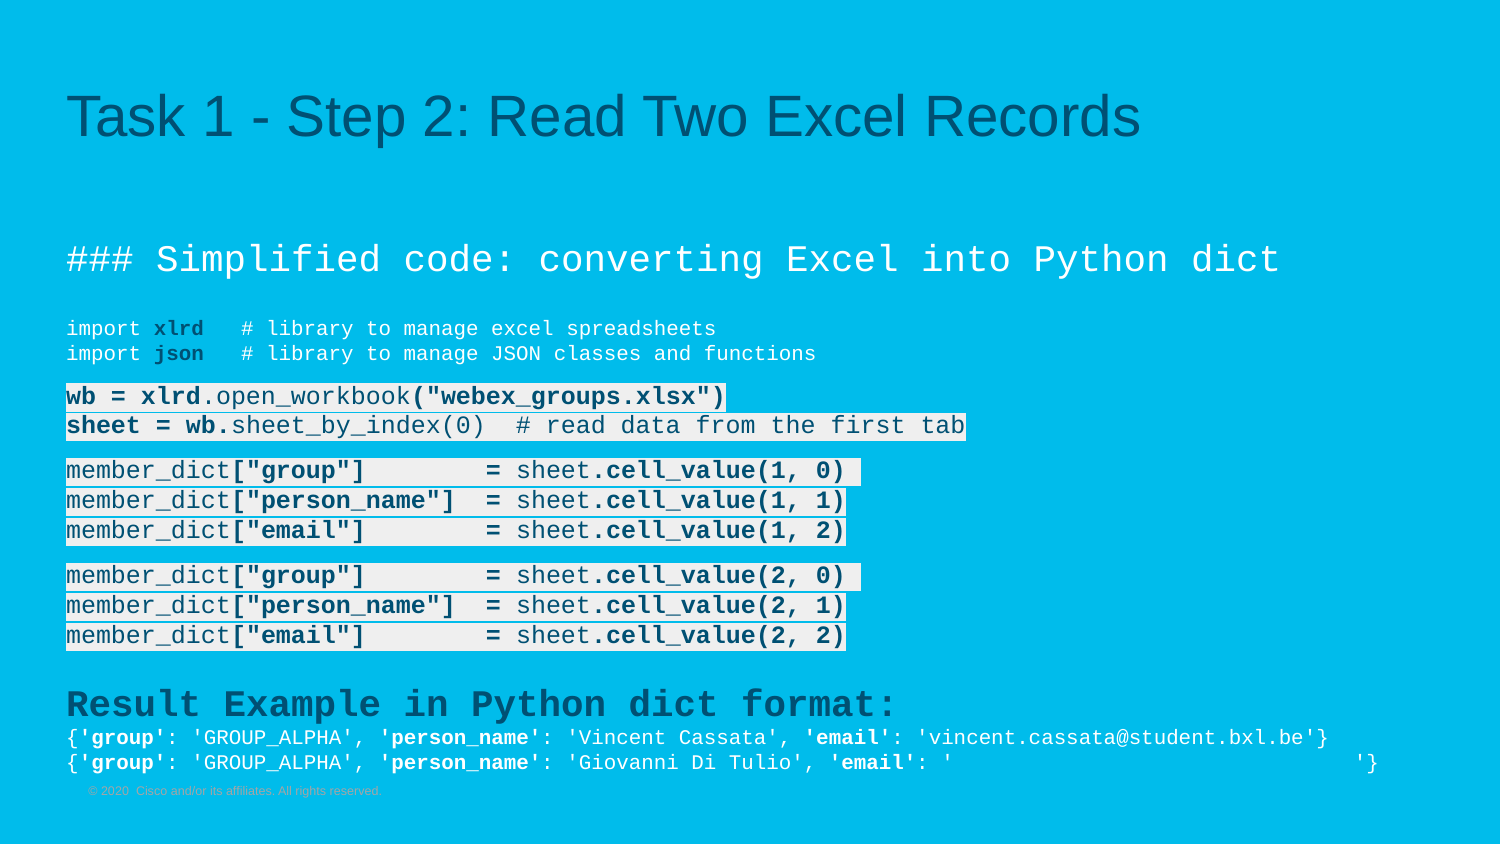

# Task 1 - Step 2: Read Two Excel Records
### Simplified code: converting Excel into Python dict
import xlrd   # library to manage excel spreadsheets
import json   # library to manage JSON classes and functions
wb = xlrd.open_workbook("webex_groups.xlsx")
sheet = wb.sheet_by_index(0)  # read data from the first tab
member_dict["group"]        = sheet.cell_value(1, 0)
member_dict["person_name"]  = sheet.cell_value(1, 1)
member_dict["email"]        = sheet.cell_value(1, 2)
member_dict["group"]        = sheet.cell_value(2, 0)
member_dict["person_name"]  = sheet.cell_value(2, 1)
member_dict["email"]        = sheet.cell_value(2, 2)
Result Example in Python dict format:
{'group': 'GROUP_ALPHA', 'person_name': 'Vincent Cassata', 'email': 'vincent.cassata@student.bxl.be'} {'group': 'GROUP_ALPHA', 'person_name': 'Giovanni Di Tulio', 'email': 'Giovanni.ditullio@student.bxl.be'}